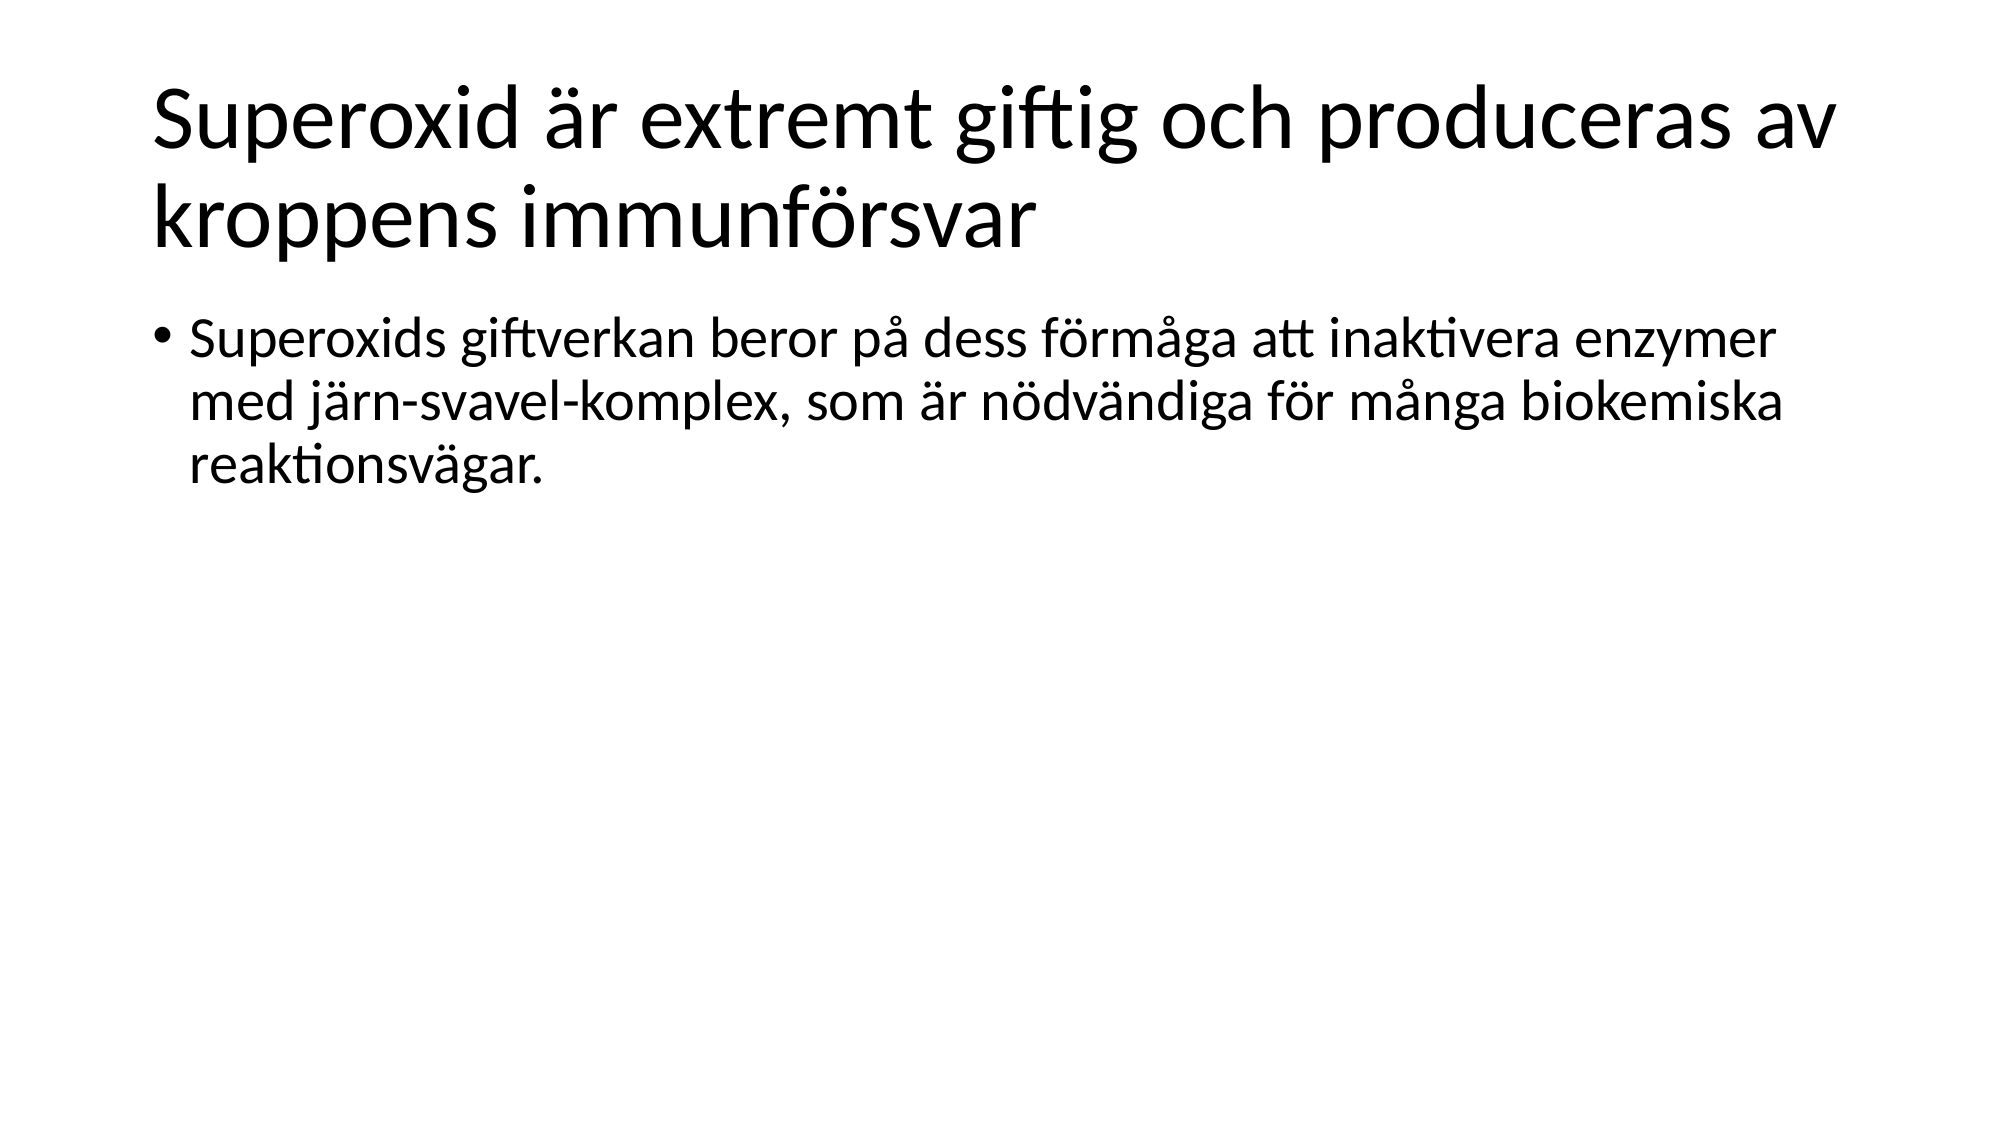

# Superoxid är extremt giftig och produceras av kroppens immunförsvar
Superoxids giftverkan beror på dess förmåga att inaktivera enzymer med järn-svavel-komplex, som är nödvändiga för många biokemiska reaktionsvägar.